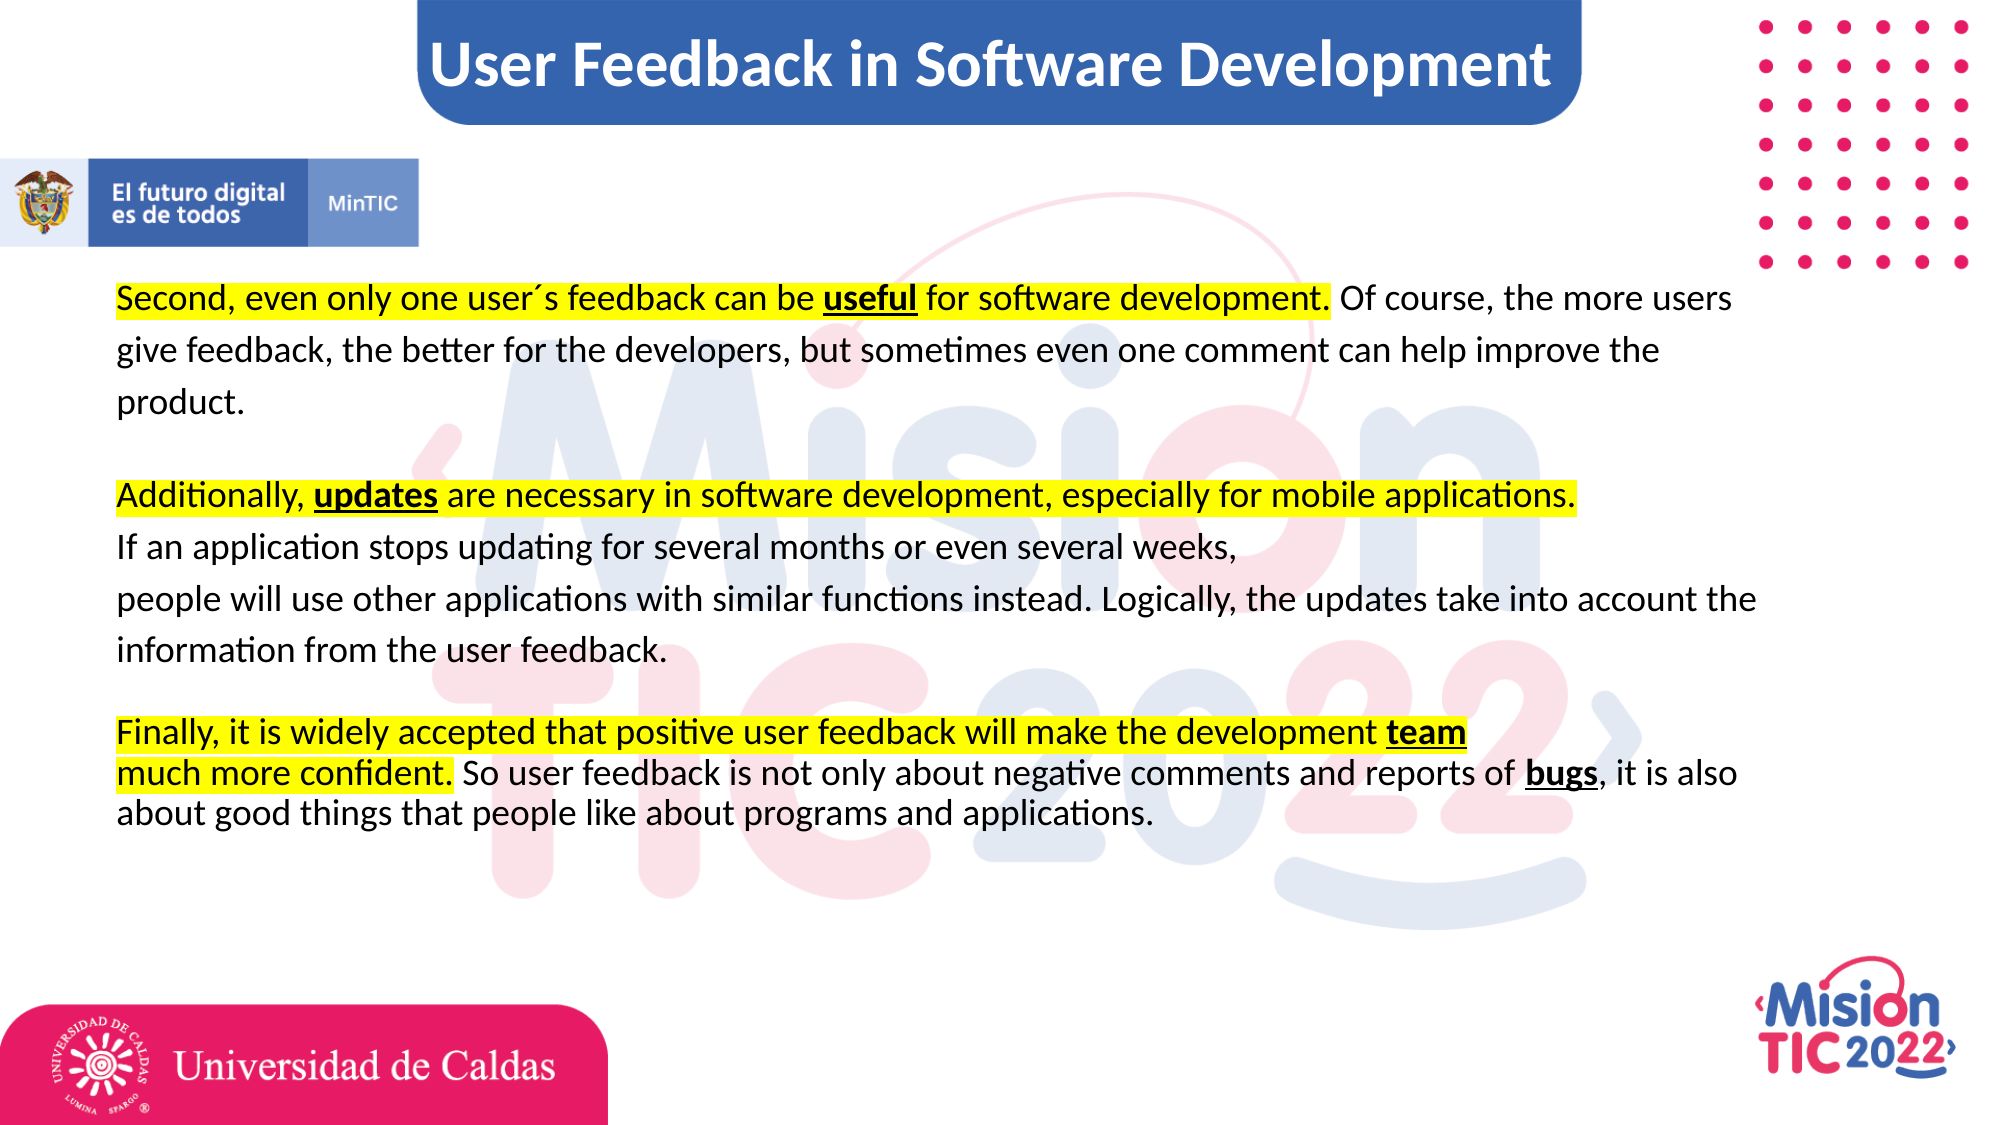

User Feedback in Software Development
Second, even only one user´s feedback can be useful for software development. Of course, the more users give feedback, the better for the developers, but sometimes even one comment can help improve the product.
Additionally, updates are necessary in software development, especially for mobile applications. If an application stops updating for several months or even several weeks, people will use other applications with similar functions instead. Logically, the updates take into account the information from the user feedback.
Finally, it is widely accepted that positive user feedback will make the development team much more confident. So user feedback is not only about negative comments and reports of bugs, it is also about good things that people like about programs and applications.